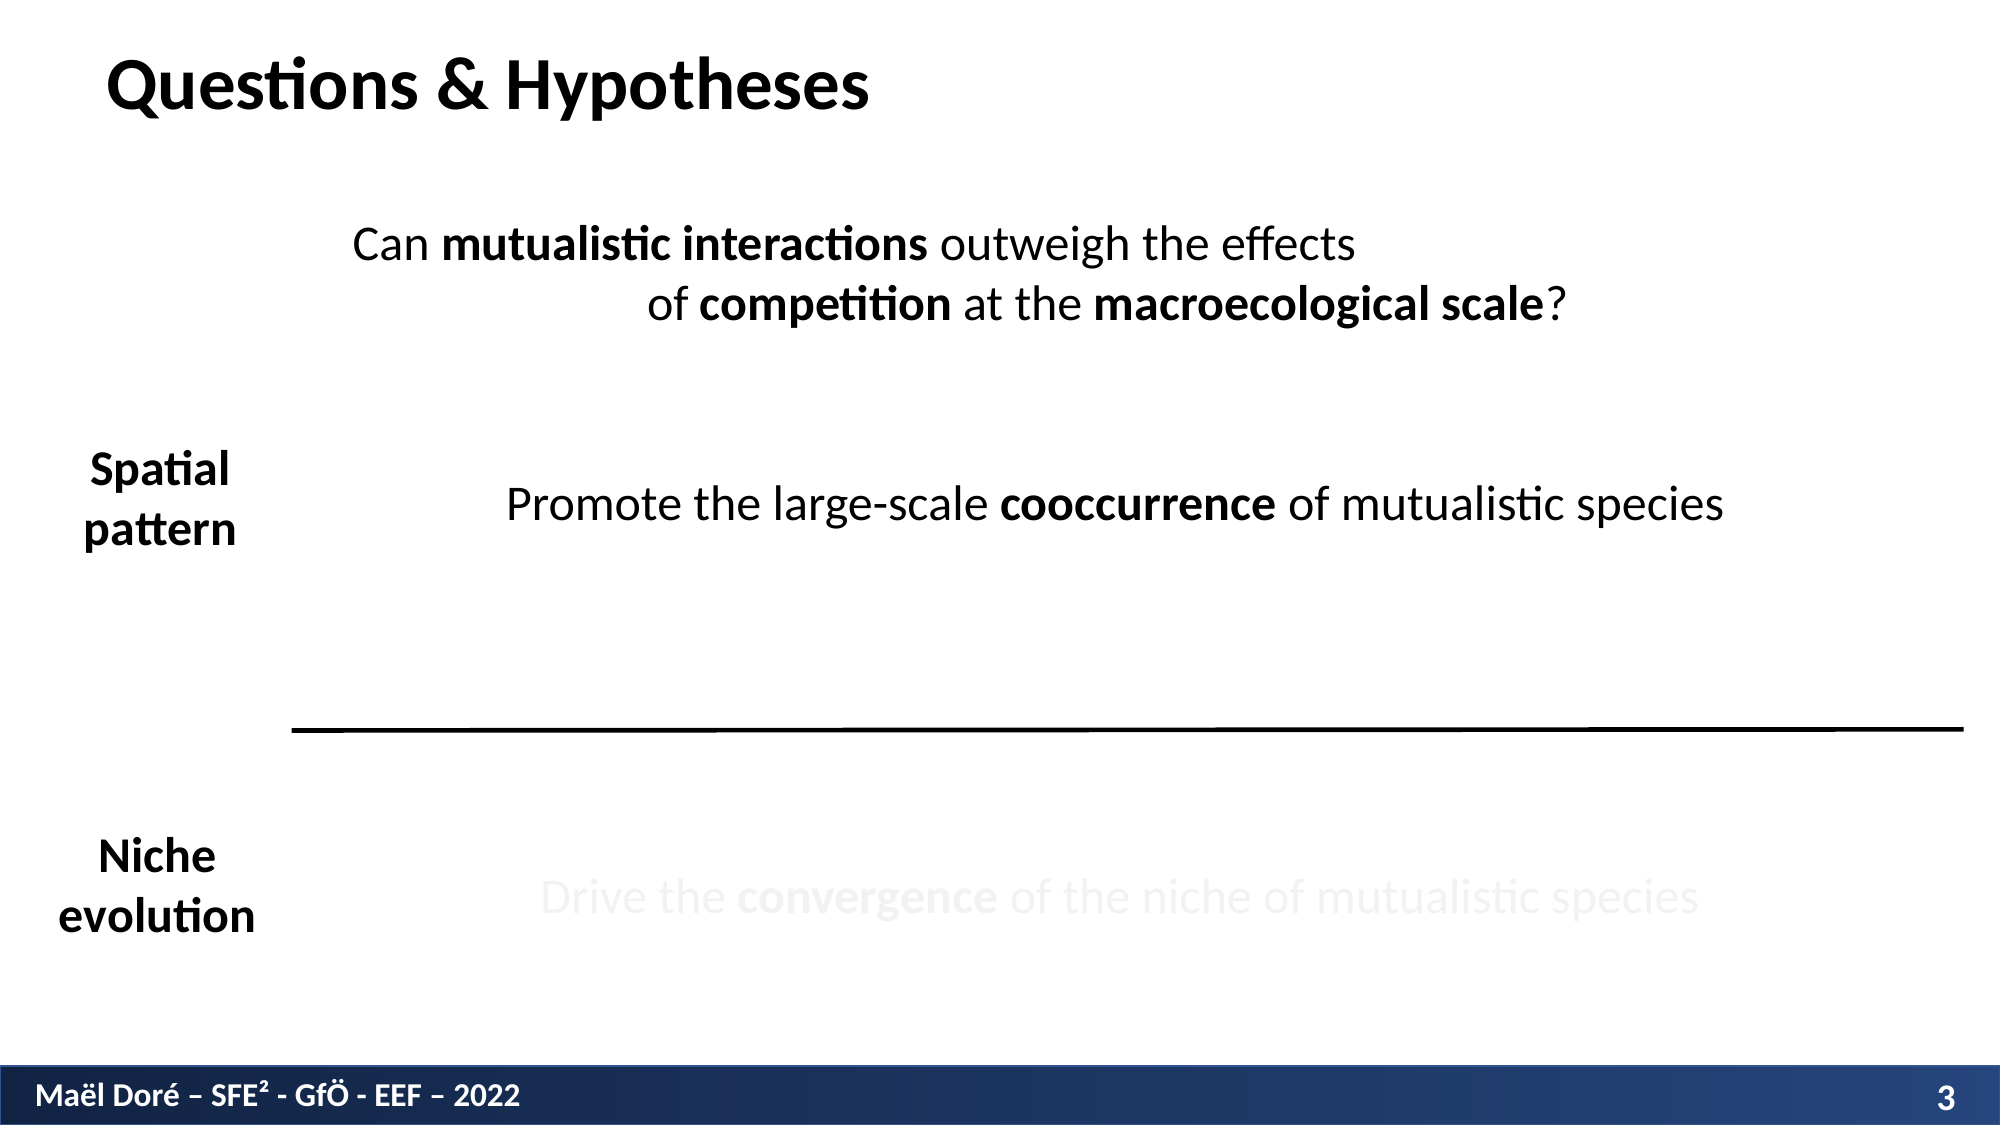

Questions & Hypotheses
Can mutualistic interactions outweigh the effects                                              of competition at the macroecological scale?
Spatial pattern
Promote the large-scale cooccurrence of mutualistic species
Niche evolution
Drive the convergence of the niche of mutualistic species
Maël Doré – SFE² - GfÖ - EEF – 2022
3